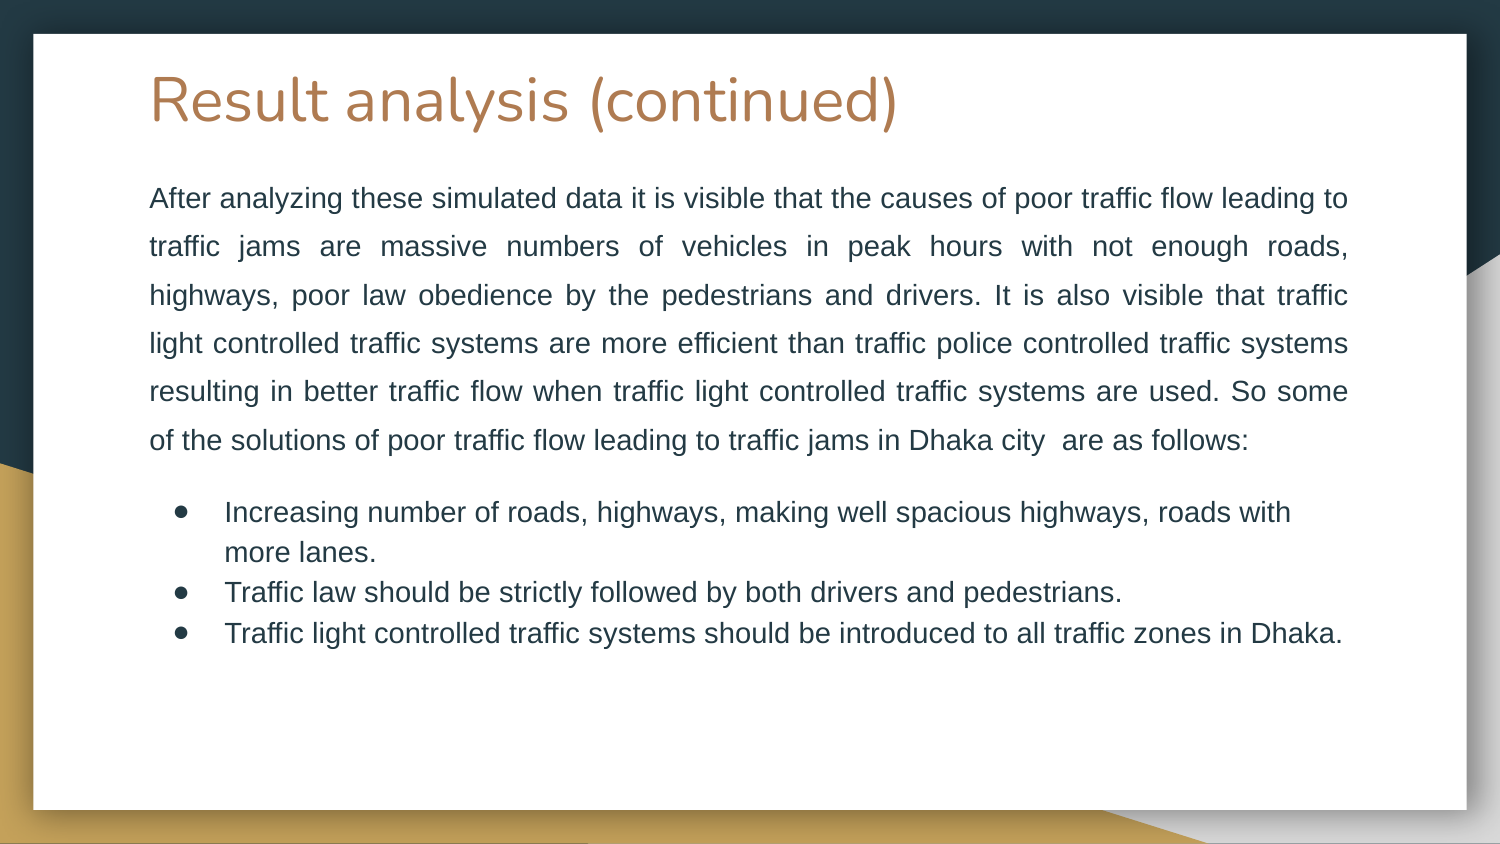

# Result analysis (continued)
After analyzing these simulated data it is visible that the causes of poor traffic flow leading to traffic jams are massive numbers of vehicles in peak hours with not enough roads, highways, poor law obedience by the pedestrians and drivers. It is also visible that traffic light controlled traffic systems are more efficient than traffic police controlled traffic systems resulting in better traffic flow when traffic light controlled traffic systems are used. So some of the solutions of poor traffic flow leading to traffic jams in Dhaka city  are as follows:

Increasing number of roads, highways, making well spacious highways, roads with more lanes.
Traffic law should be strictly followed by both drivers and pedestrians.
Traffic light controlled traffic systems should be introduced to all traffic zones in Dhaka.